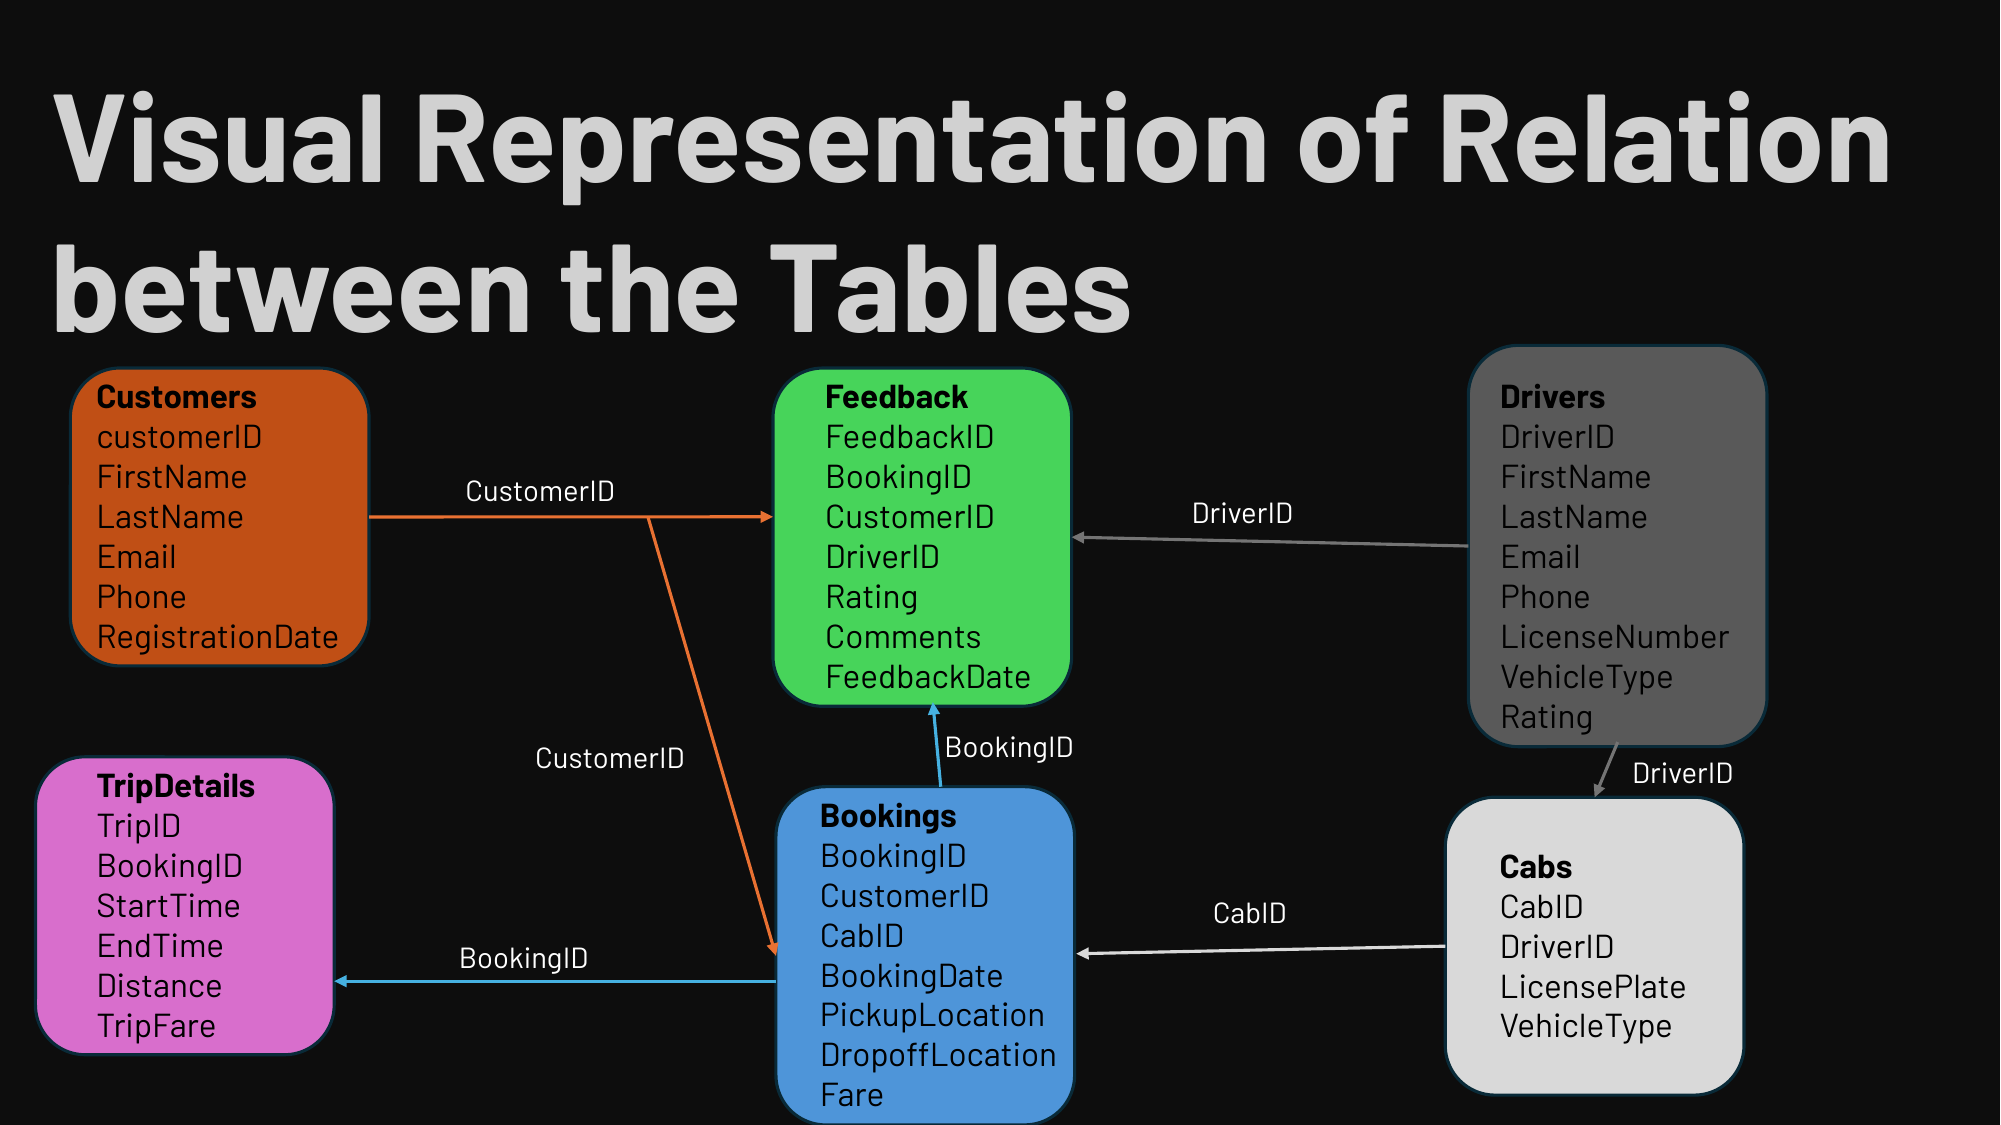

Visual Representation of Relation between the Tables

Customers
customerID
FirstName
LastName
Email
Phone
RegistrationDate
Feedback
FeedbackID
BookingID
CustomerID
DriverID
Rating
Comments
FeedbackDate
Drivers
DriverID
FirstName
LastName
Email
Phone
LicenseNumber
VehicleType
Rating
CustomerID
DriverID
BookingID
CustomerID
DriverID

TripDetails
TripID
BookingID
StartTime
EndTime
Distance
TripFare

Bookings
BookingID
CustomerID
CabID
BookingDate
PickupLocation
DropoffLocation
Fare

Cabs
CabID
DriverID
LicensePlate
VehicleType
CabID
BookingID